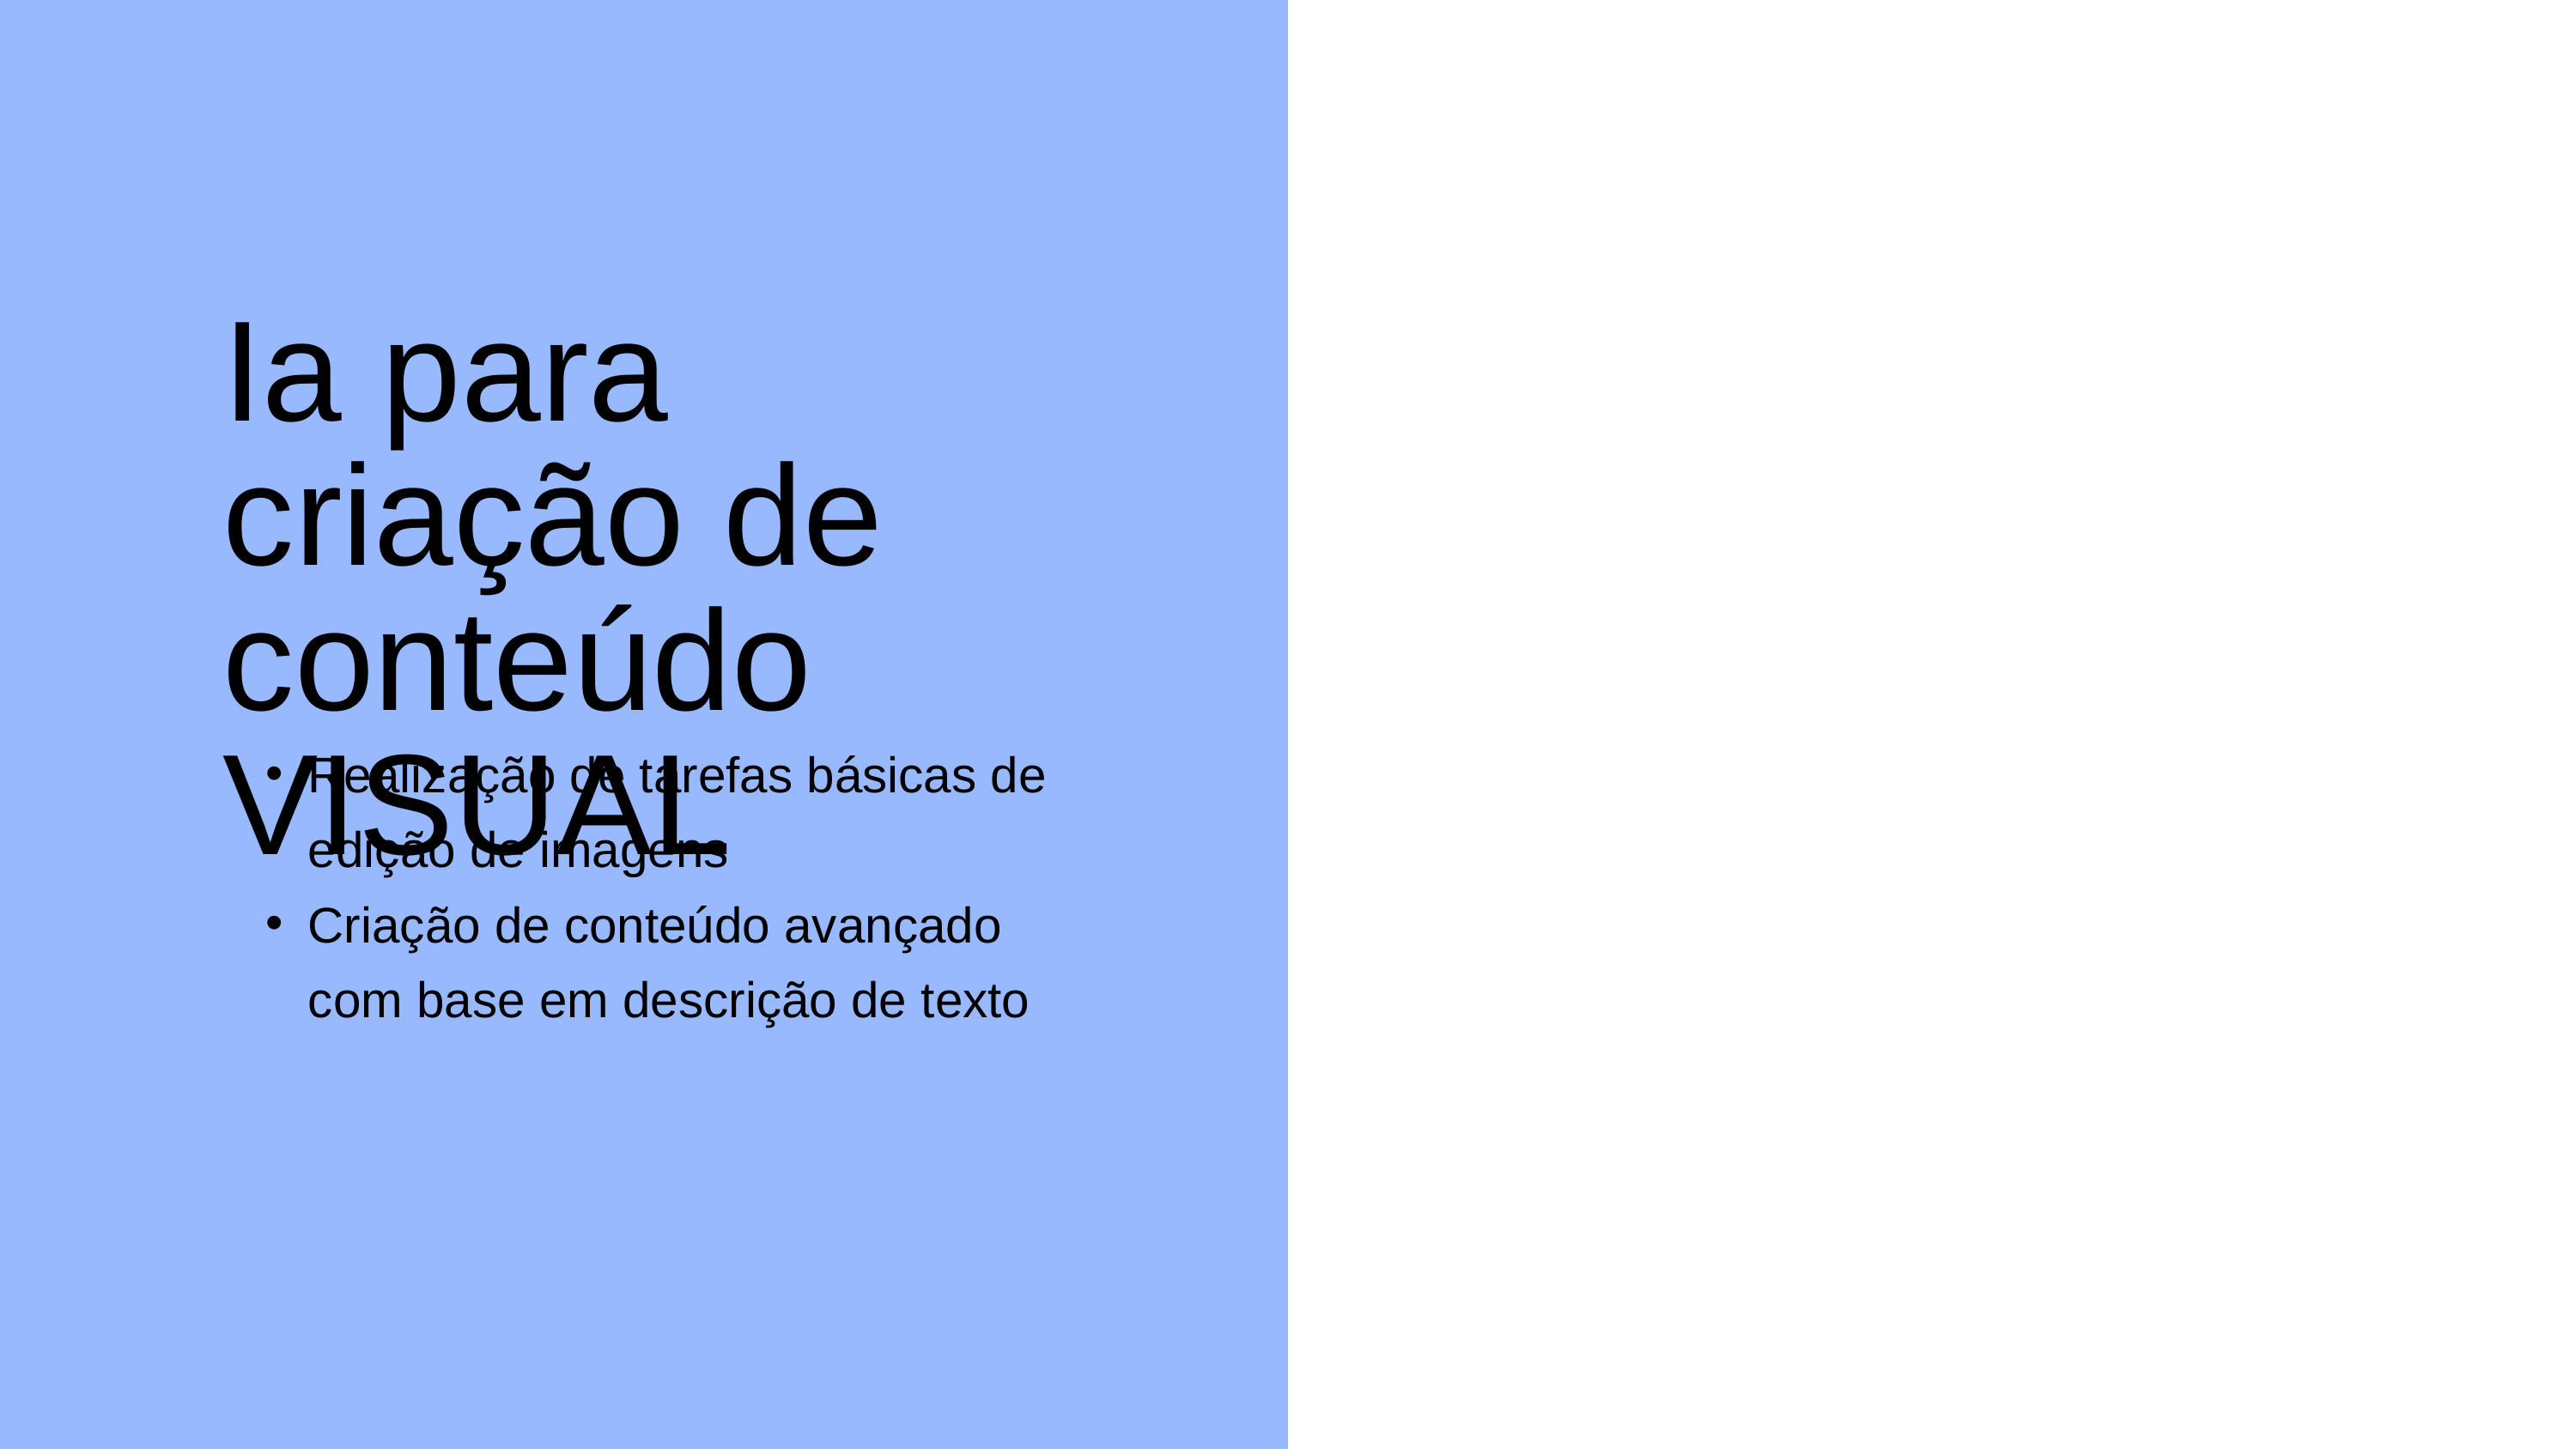

Ia para criação de conteúdo VISUAL
Realização de tarefas básicas de edição de imagens
Criação de conteúdo avançado com base em descrição de texto